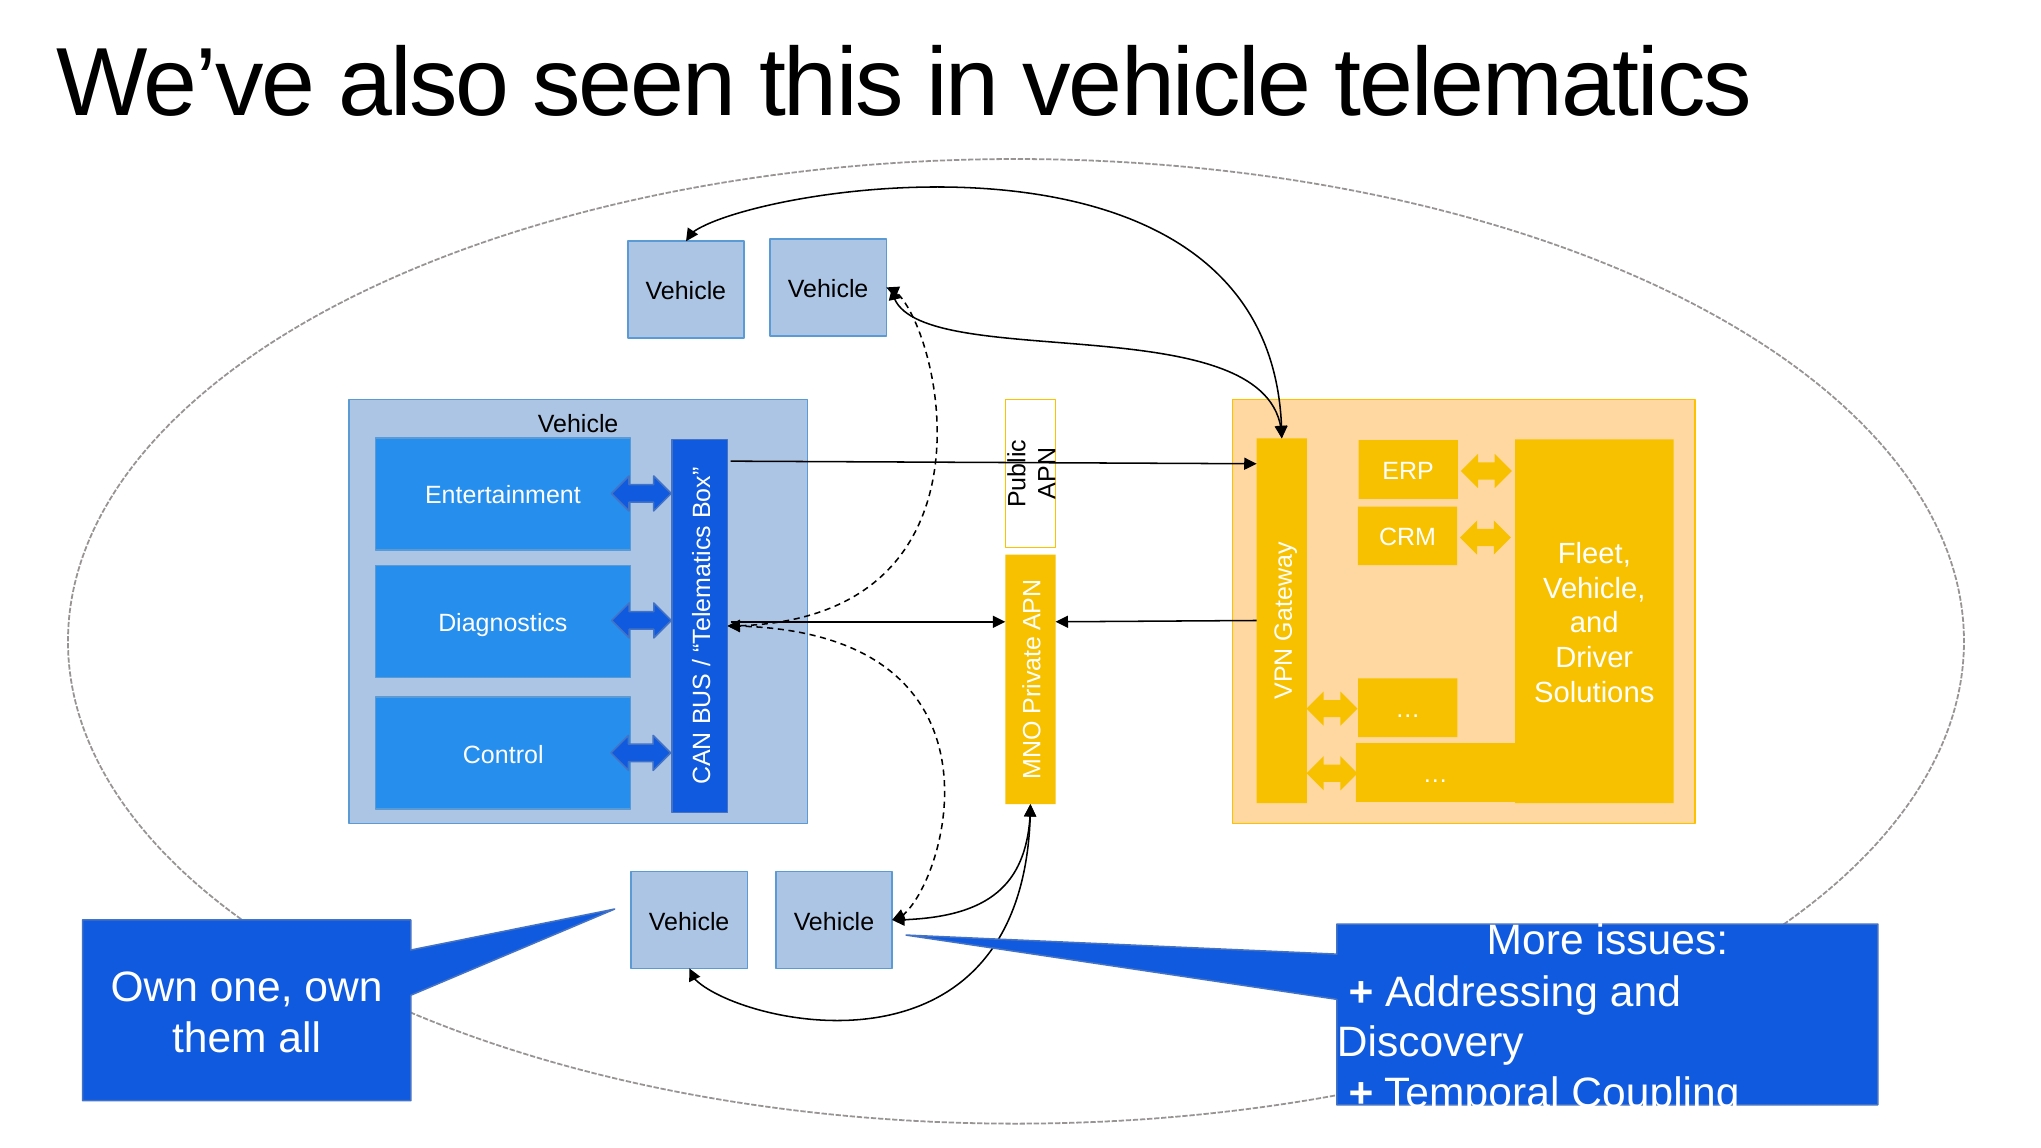

# We’ve also seen this in vehicle telematics

Vehicle
Vehicle
Public APN

VPN Gateway
Fleet, Vehicle, and Driver Solutions
ERP

CRM

MNO Private APN
…

…

Vehicle
Entertainment
CAN BUS / “Telematics Box”

Diagnostics

Control

Vehicle
Vehicle
Own one, own them all
More issues:
 + Addressing and Discovery
 + Temporal Coupling